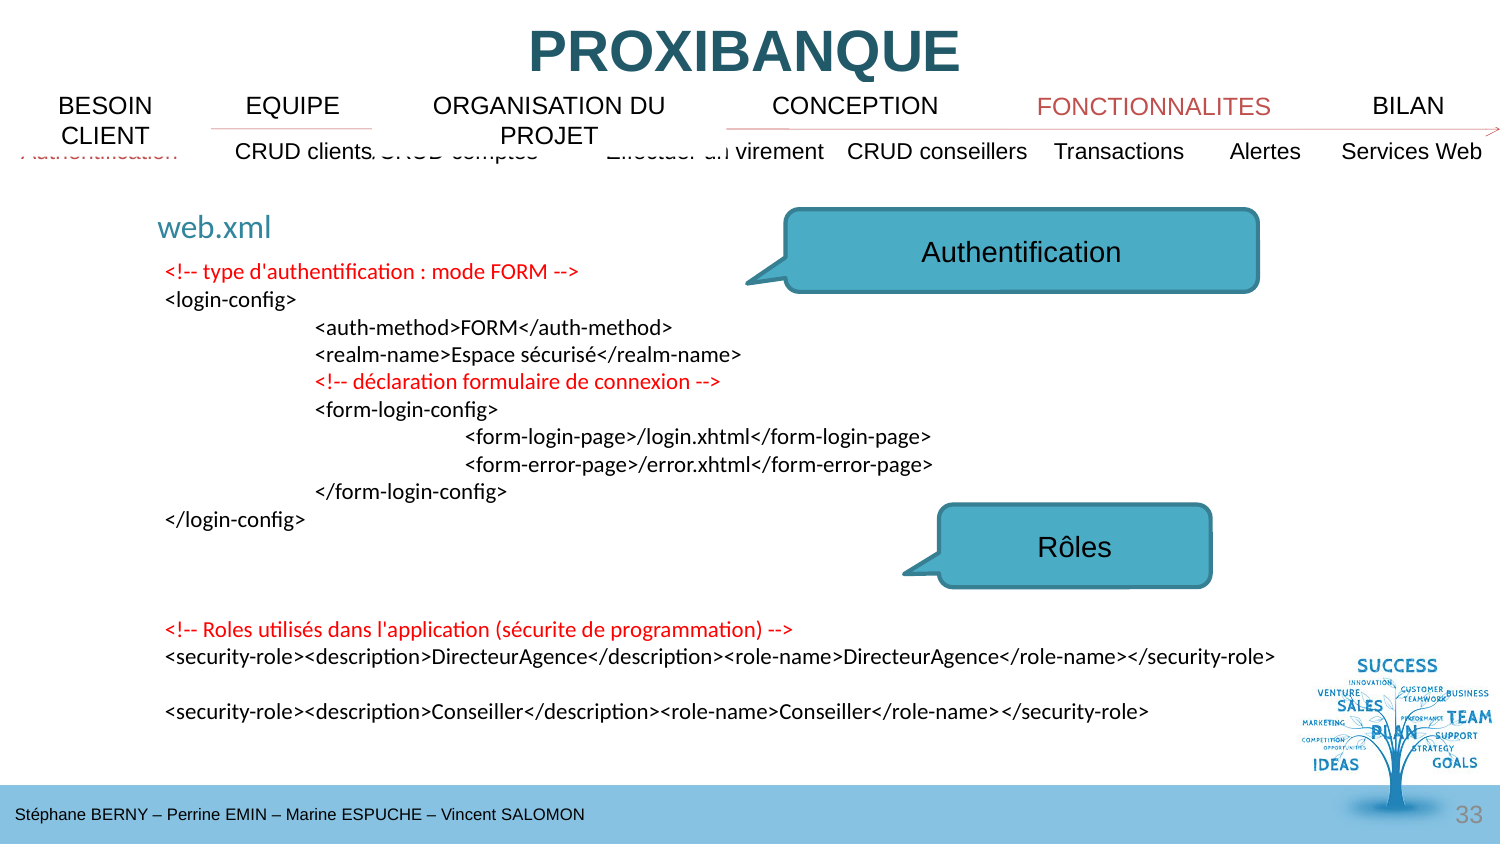

# PROXIBANQUE
BESOIN CLIENT
EQUIPE
ORGANISATION DU PROJET
CONCEPTION
BILAN
FONCTIONNALITES
Authentification
CRUD clients/CRUD comptes

Effectuer un virement
CRUD conseillers
Transactions
Alertes
Services Web
                   web.xml

	<!-- type d'authentification : mode FORM -->
	<login-config>
		<auth-method>FORM</auth-method>
		<realm-name>Espace sécurisé</realm-name>
		<!-- déclaration formulaire de connexion -->
		<form-login-config>
			<form-login-page>/login.xhtml</form-login-page>
			<form-error-page>/error.xhtml</form-error-page>
		</form-login-config>
	</login-config>

	<!-- Roles utilisés dans l'application (sécurite de programmation) -->
	<security-role><description>DirecteurAgence</description><role-name>DirecteurAgence</role-name></security-role>

	<security-role><description>Conseiller</description><role-name>Conseiller</role-name></security-role>
Authentification
Rôles
33
Stéphane BERNY – Perrine EMIN – Marine ESPUCHE – Vincent SALOMON